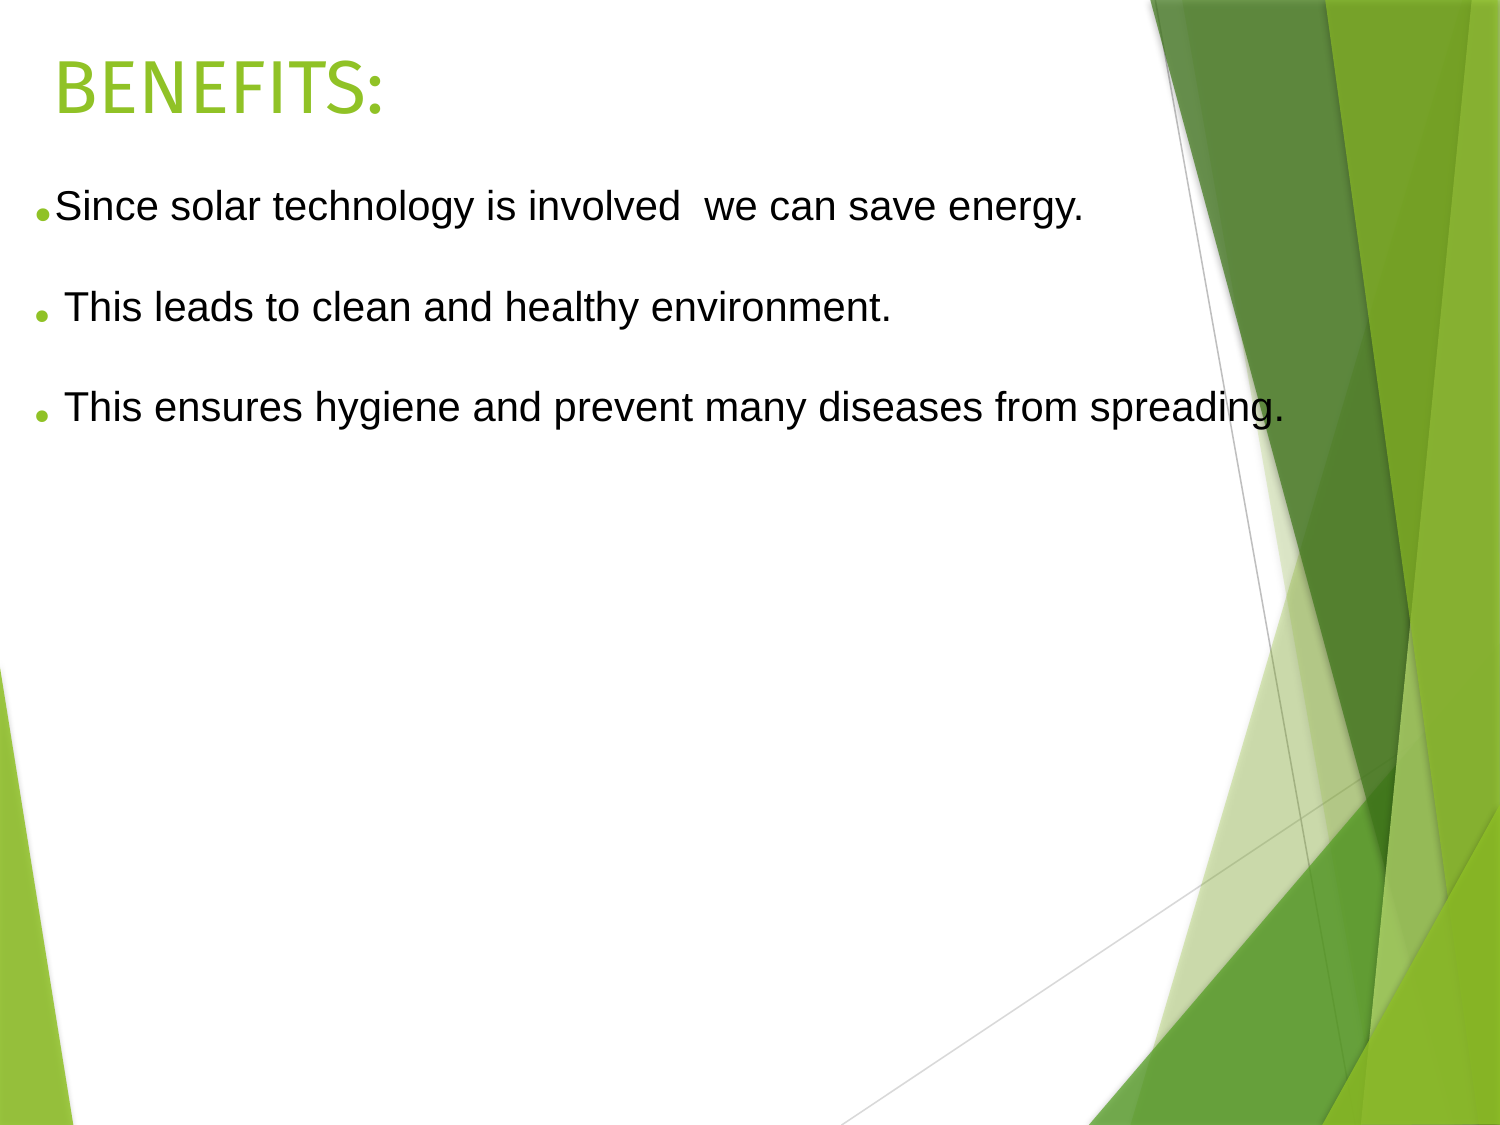

# BENEFITS: .Since solar technology is involved  we can save energy. . This leads to clean and healthy environment. . This ensures hygiene and prevent many diseases from spreading.